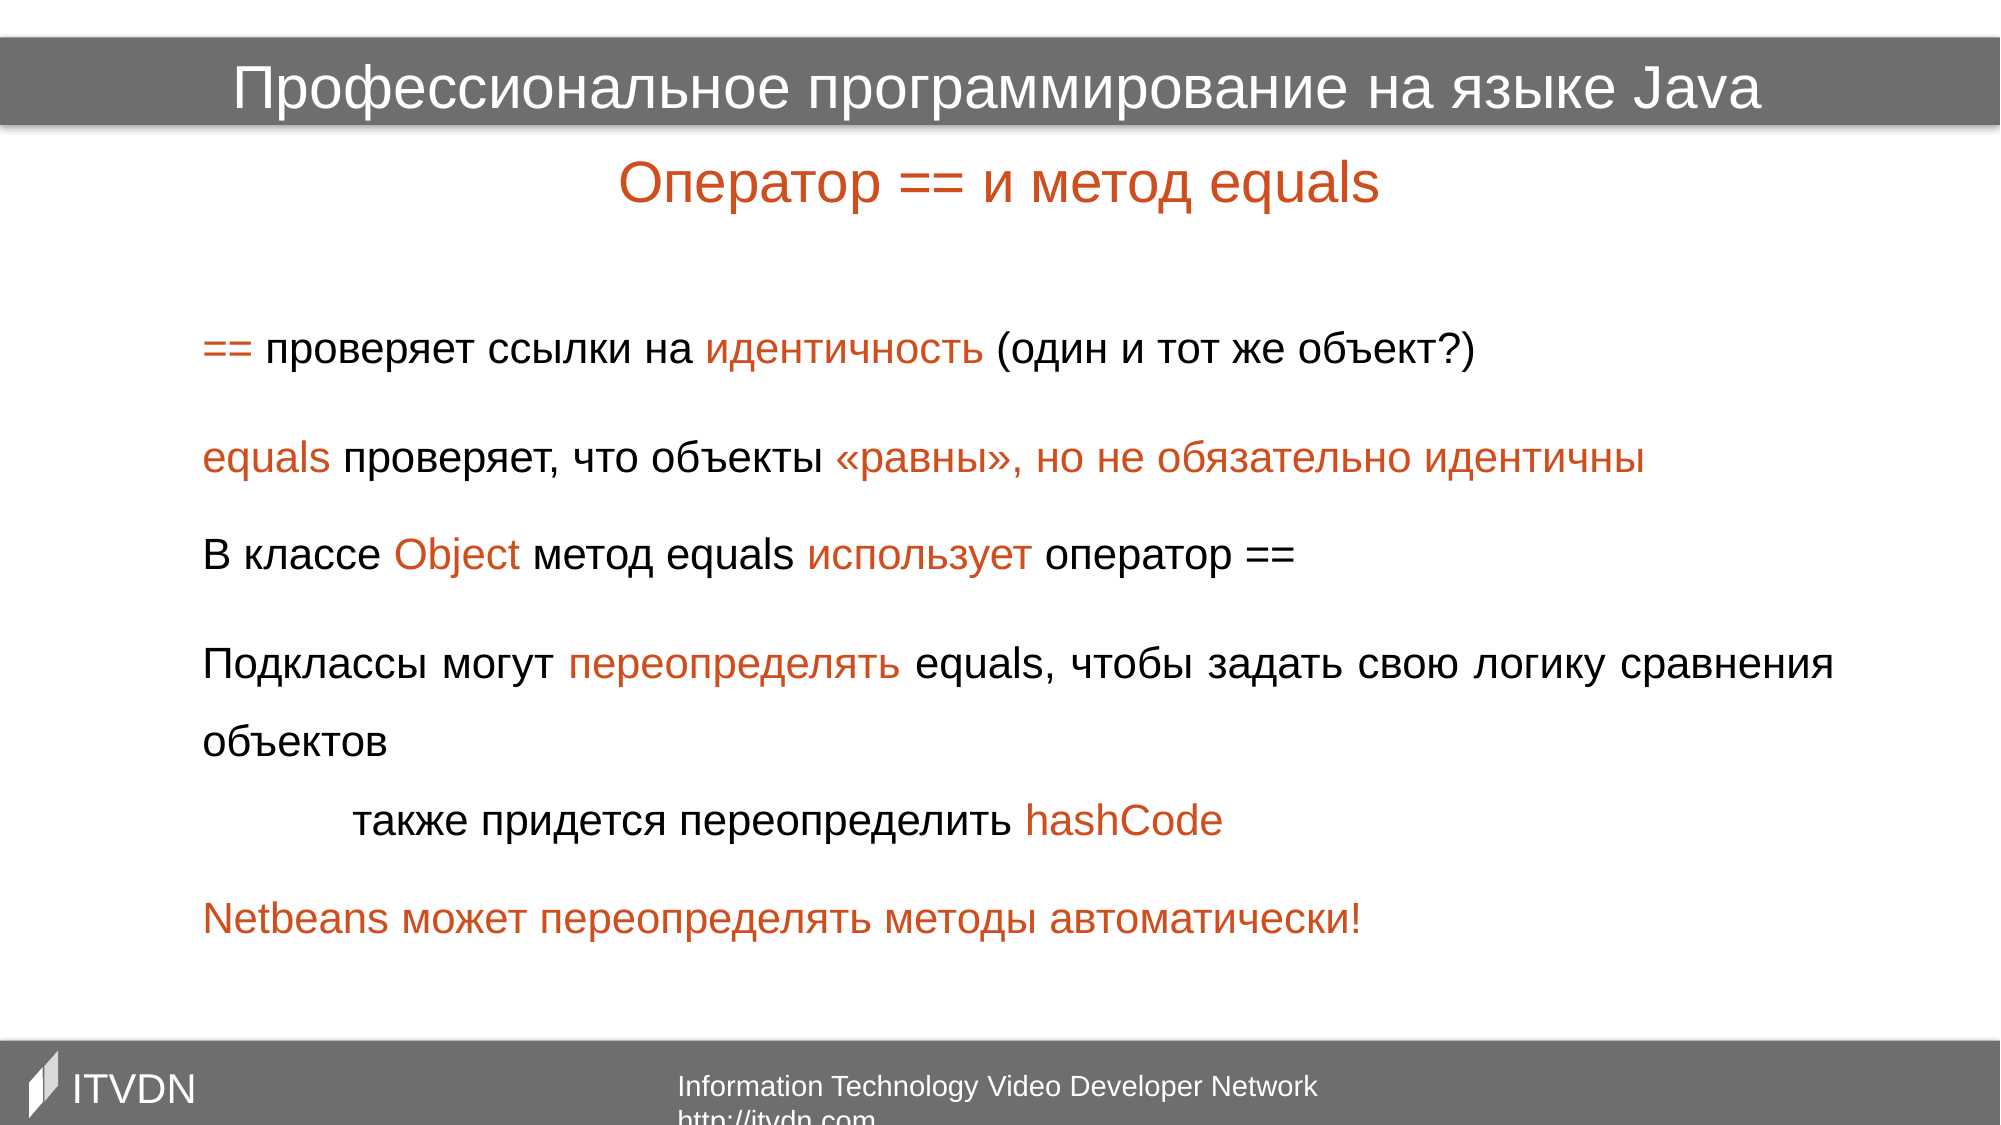

Профессиональное программирование на языке Java
Оператор == и метод equals

== проверяет ссылки на идентичность (один и тот же объект?)

equals проверяет, что объекты «равны», но не обязательно идентичны

В классе Object метод equals использует оператор ==

Подклассы могут переопределять equals, чтобы задать свою логику сравнения объектов
	также придется переопределить hashCode

Netbeans может переопределять методы автоматически!

ITVDN
Information Technology Video Developer Network                                                       http://itvdn.com